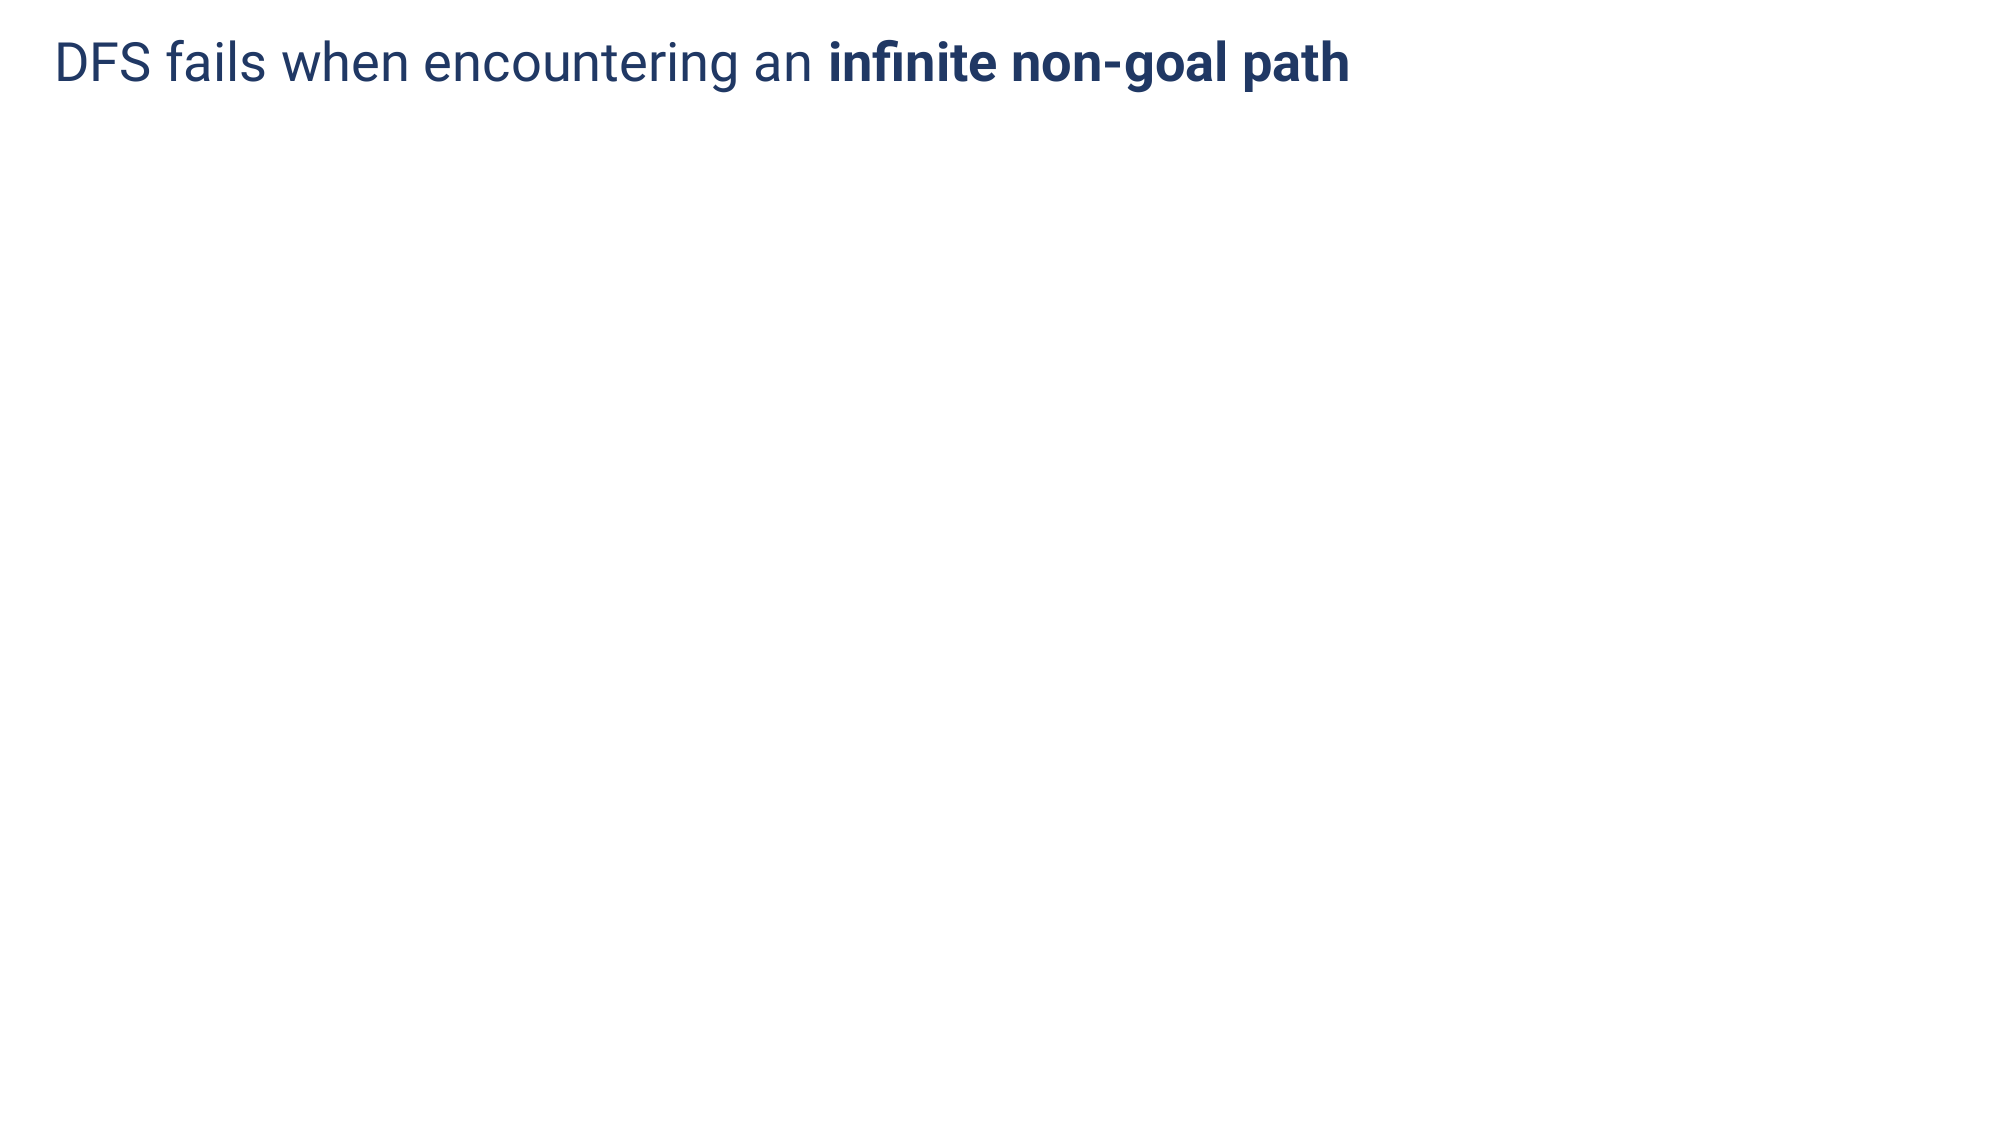

DFS fails when encountering an inﬁnite non-goal path